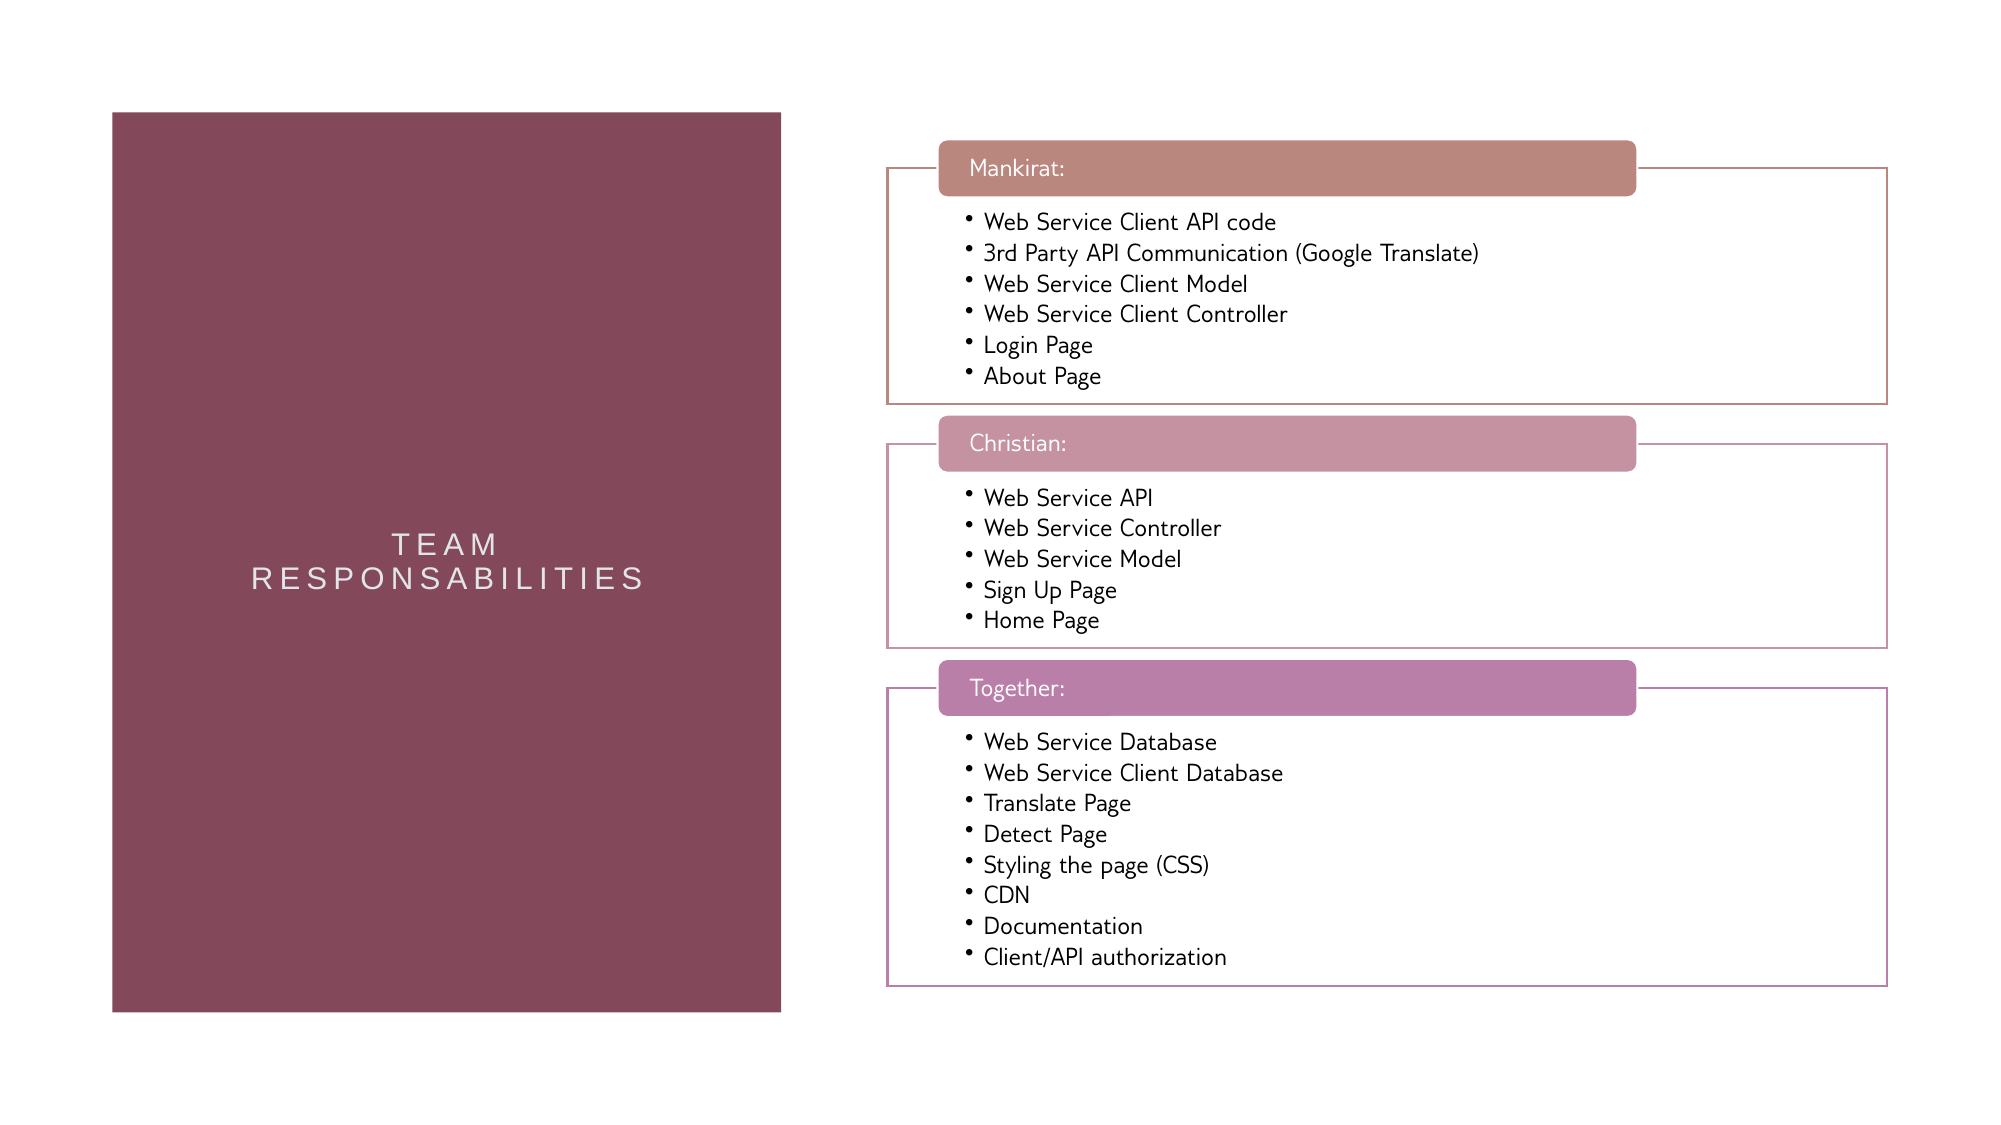

Web Service Client API code
3rd Party API Communication (Google Translate)
Web Service Client Model
Web Service Client Controller
Login Page
About Page
Mankirat:
Web Service API
Web Service Controller
Web Service Model
Sign Up Page
Home Page
Christian:
Web Service Database
Web Service Client Database
Translate Page
Detect Page
Styling the page (CSS)
CDN
Documentation
Client/API authorization
Together:
# Team Responsabilities